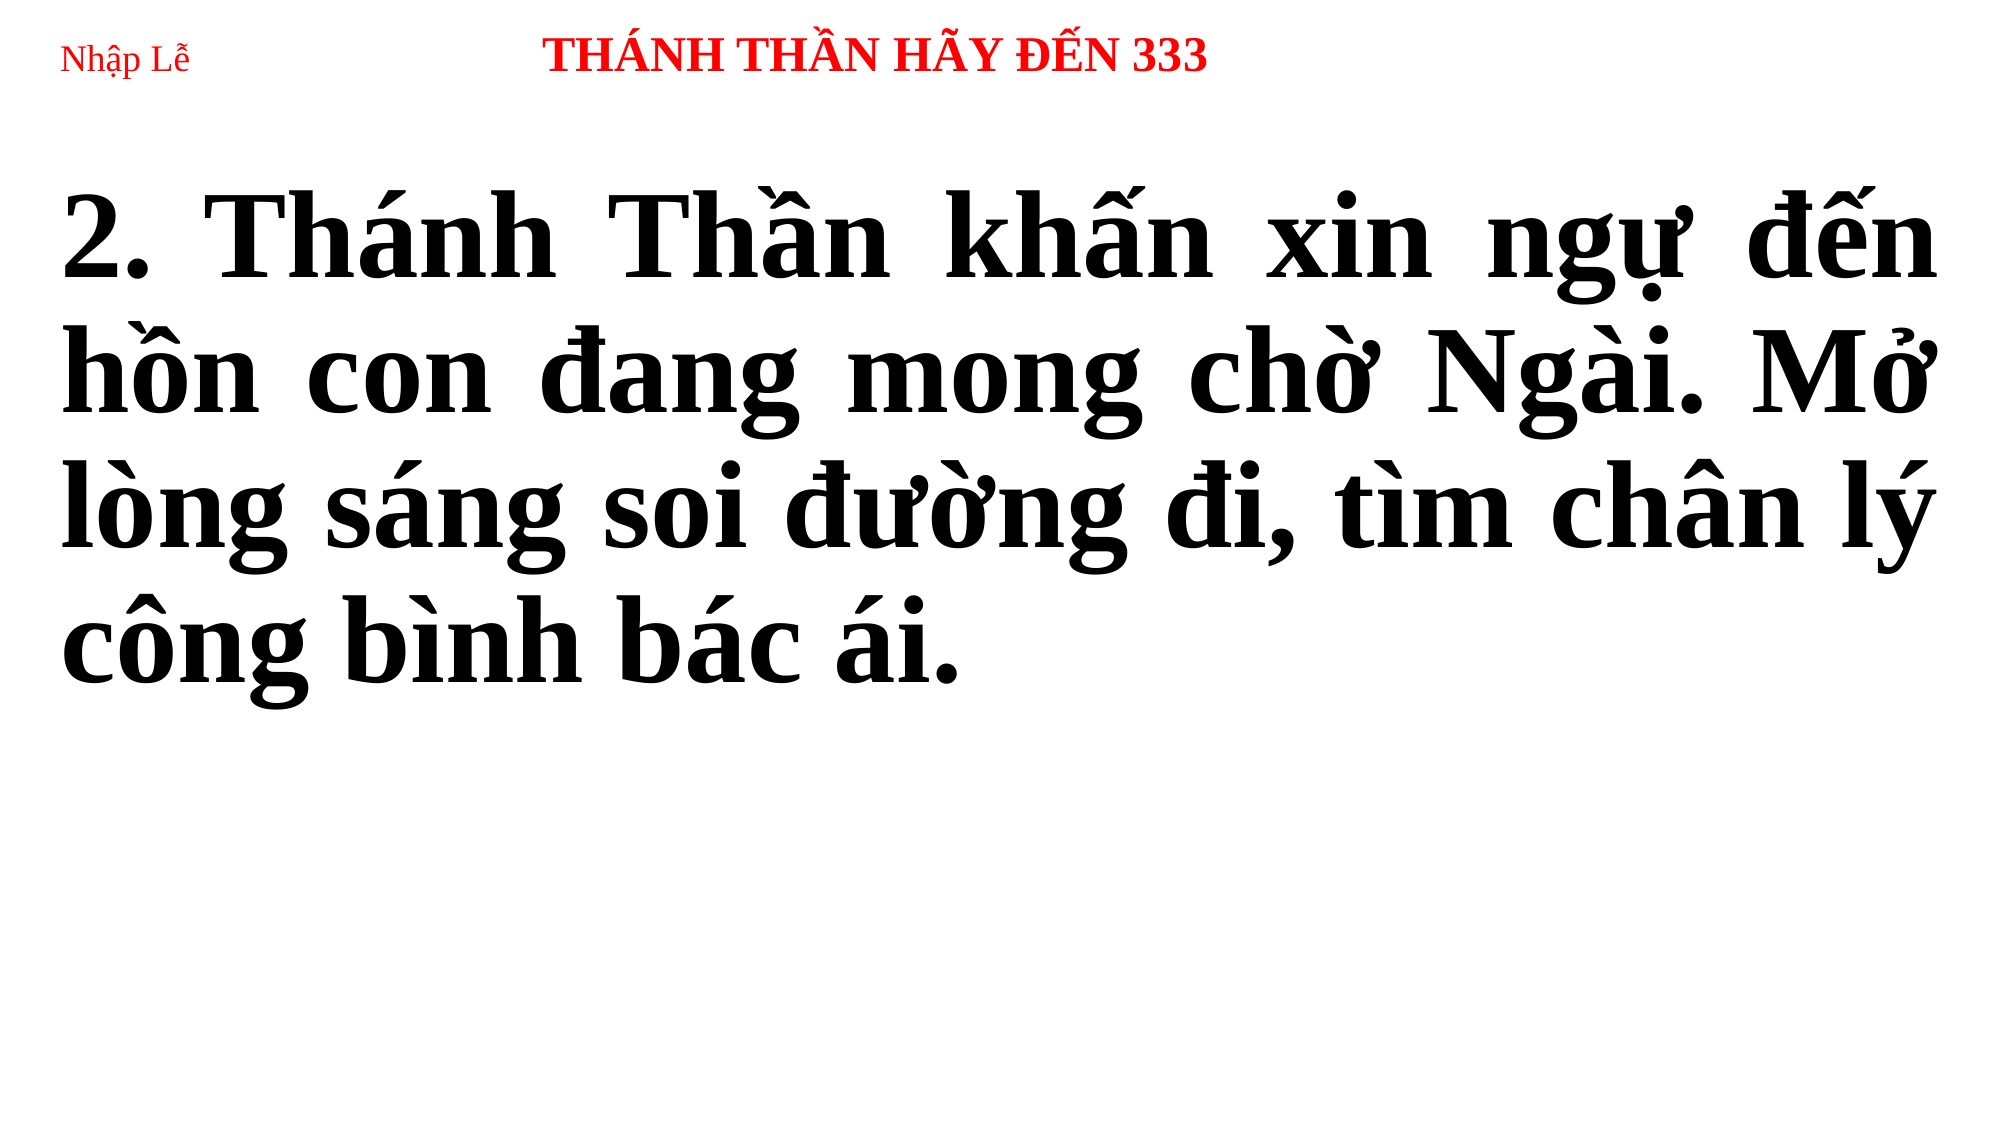

# Nhập Lễ                                     THÁNH THẦN HÃY ĐẾN 333
2. Thánh Thần khấn xin ngự đến hồn con đang mong chờ Ngài. Mở lòng sáng soi đường đi, tìm chân lý công bình bác ái.